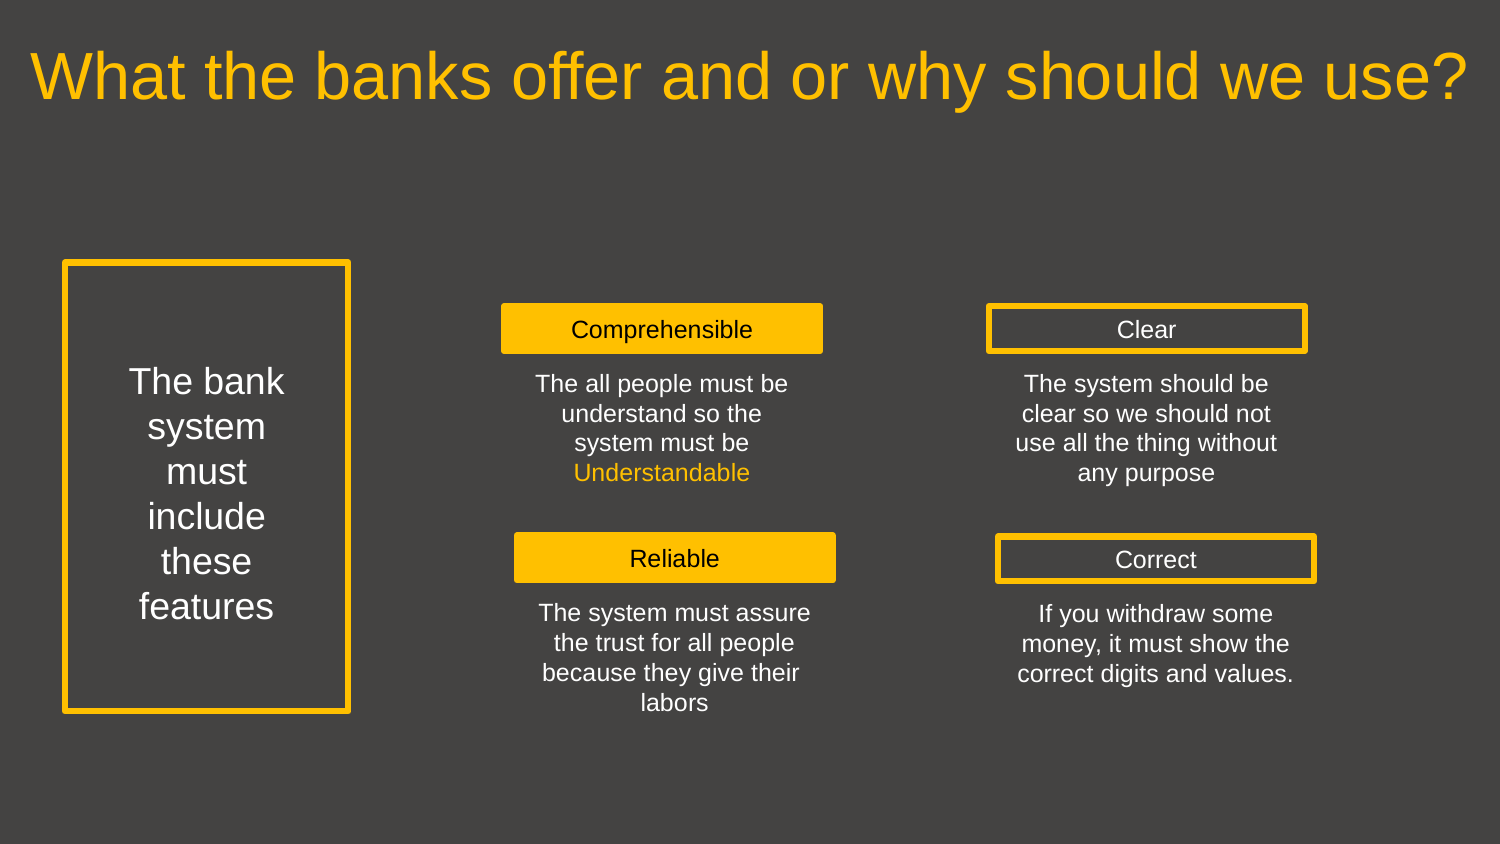

What the banks offer and or why should we use?

Comprehensible
The all people must be understand so the system must be Understandable
Clear
The system should be clear so we should not use all the thing without any purpose
The bank system must include these features
Reliable
The system must assure the trust for all people because they give their  labors
Correct
If you withdraw some money, it must show the correct digits and values.